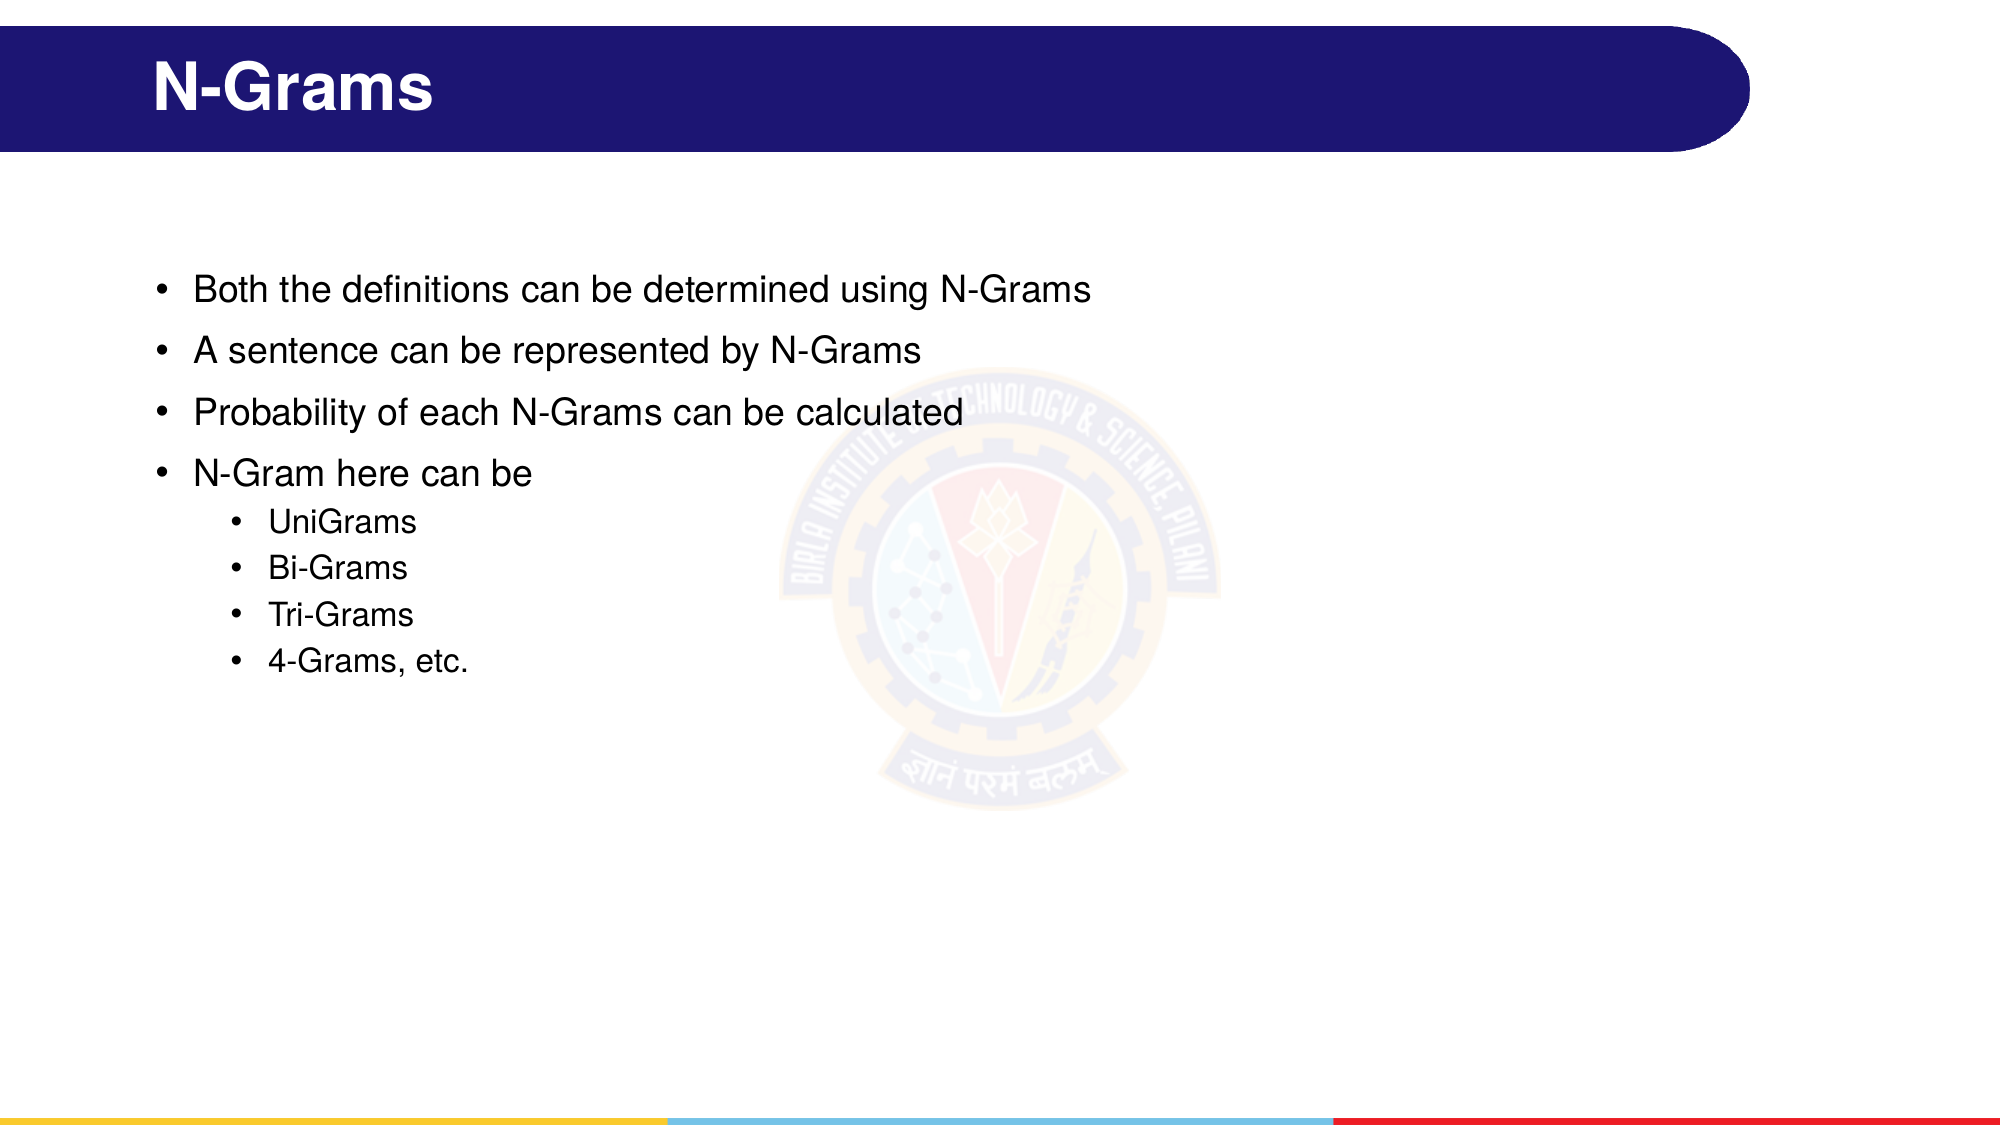

# N-Grams

Both the definitions can be determined using N-Grams
A sentence can be represented by N-Grams
Probability of each N-Grams can be calculated
N-Gram here can be
UniGrams
Bi-Grams
Tri-Grams
4-Grams, etc.